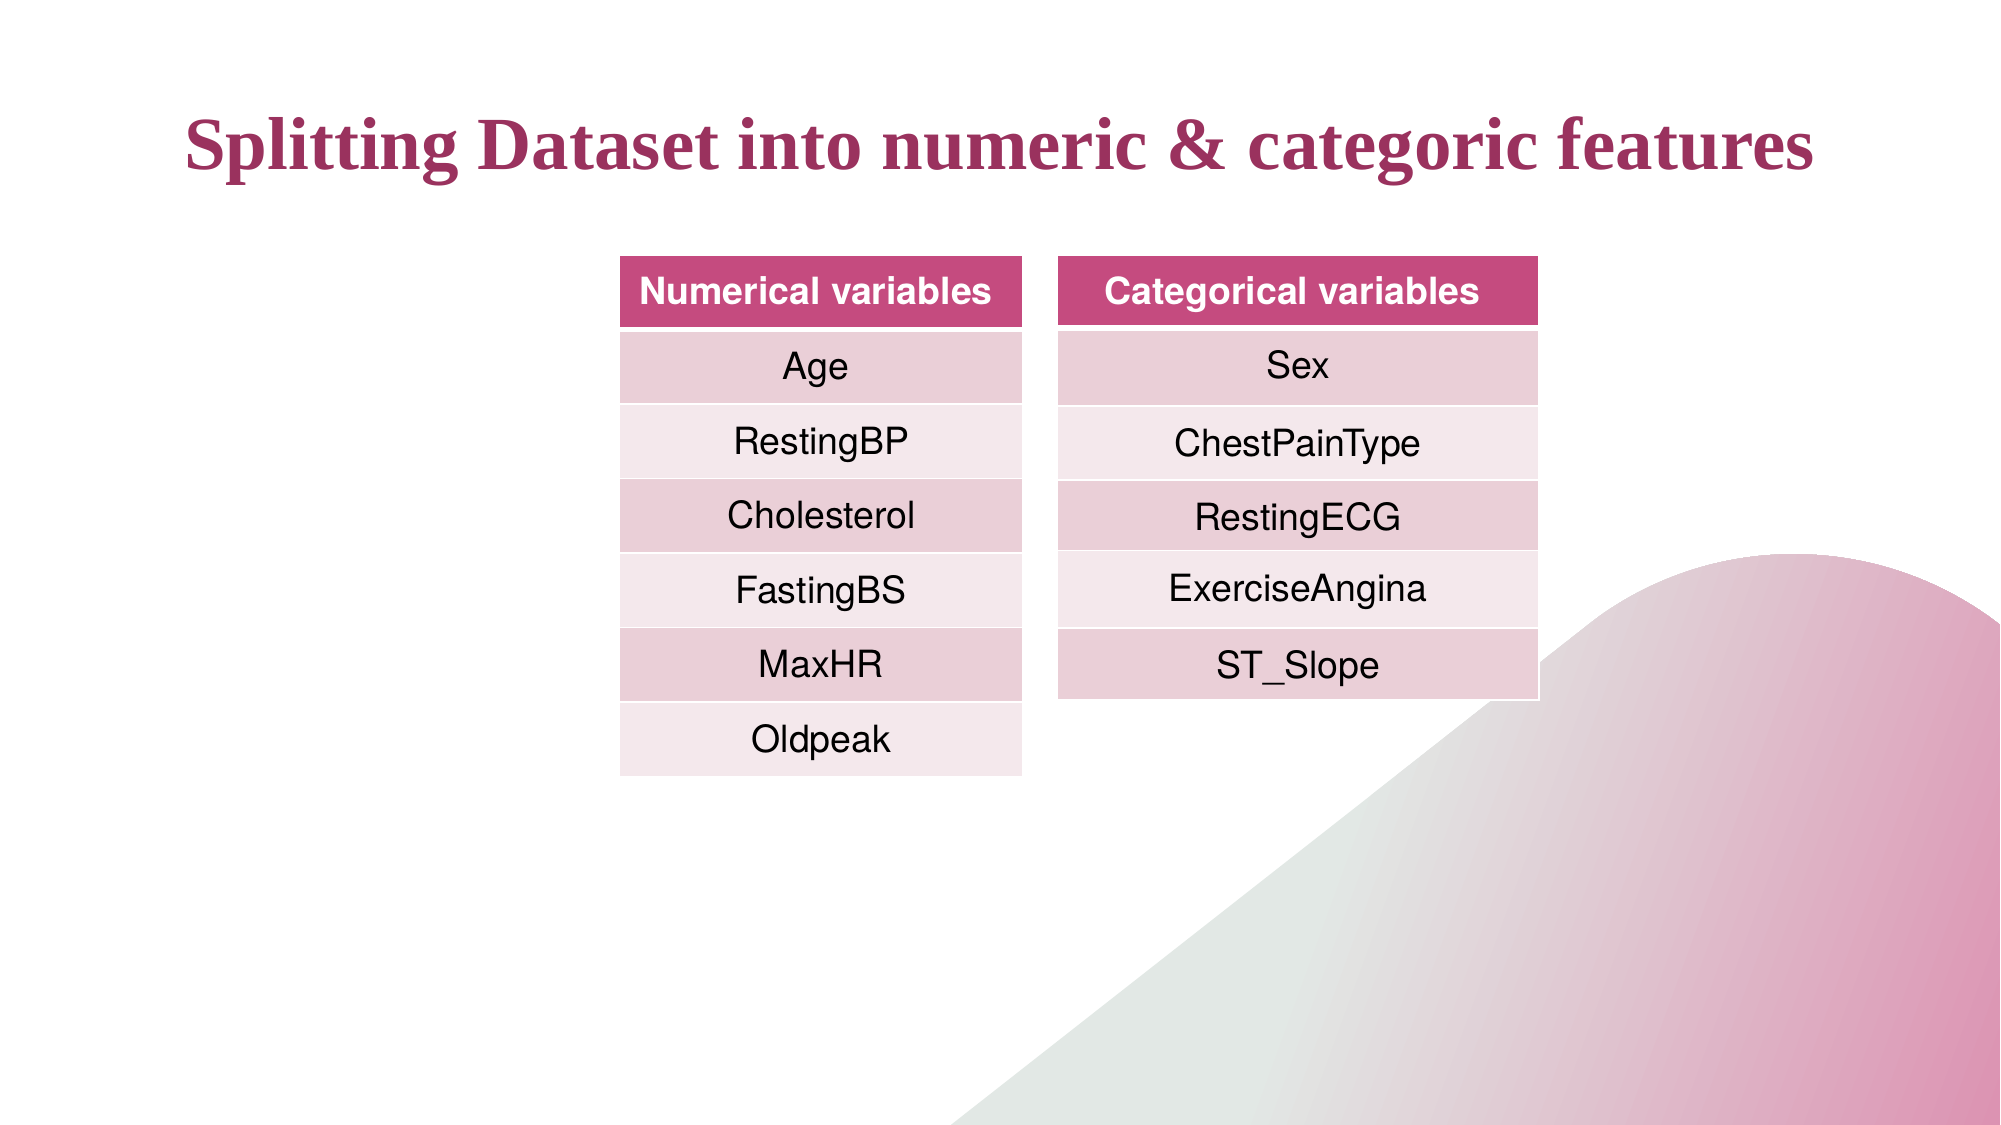

# Splitting Dataset into numeric & categoric features
| Numerical variables |
| --- |
| Age |
| RestingBP |
| Cholesterol |
| FastingBS |
| MaxHR |
| Oldpeak |
| Categorical variables |
| --- |
| Sex |
| ChestPainType |
| RestingECG |
| ExerciseAngina |
| ST\_Slope |